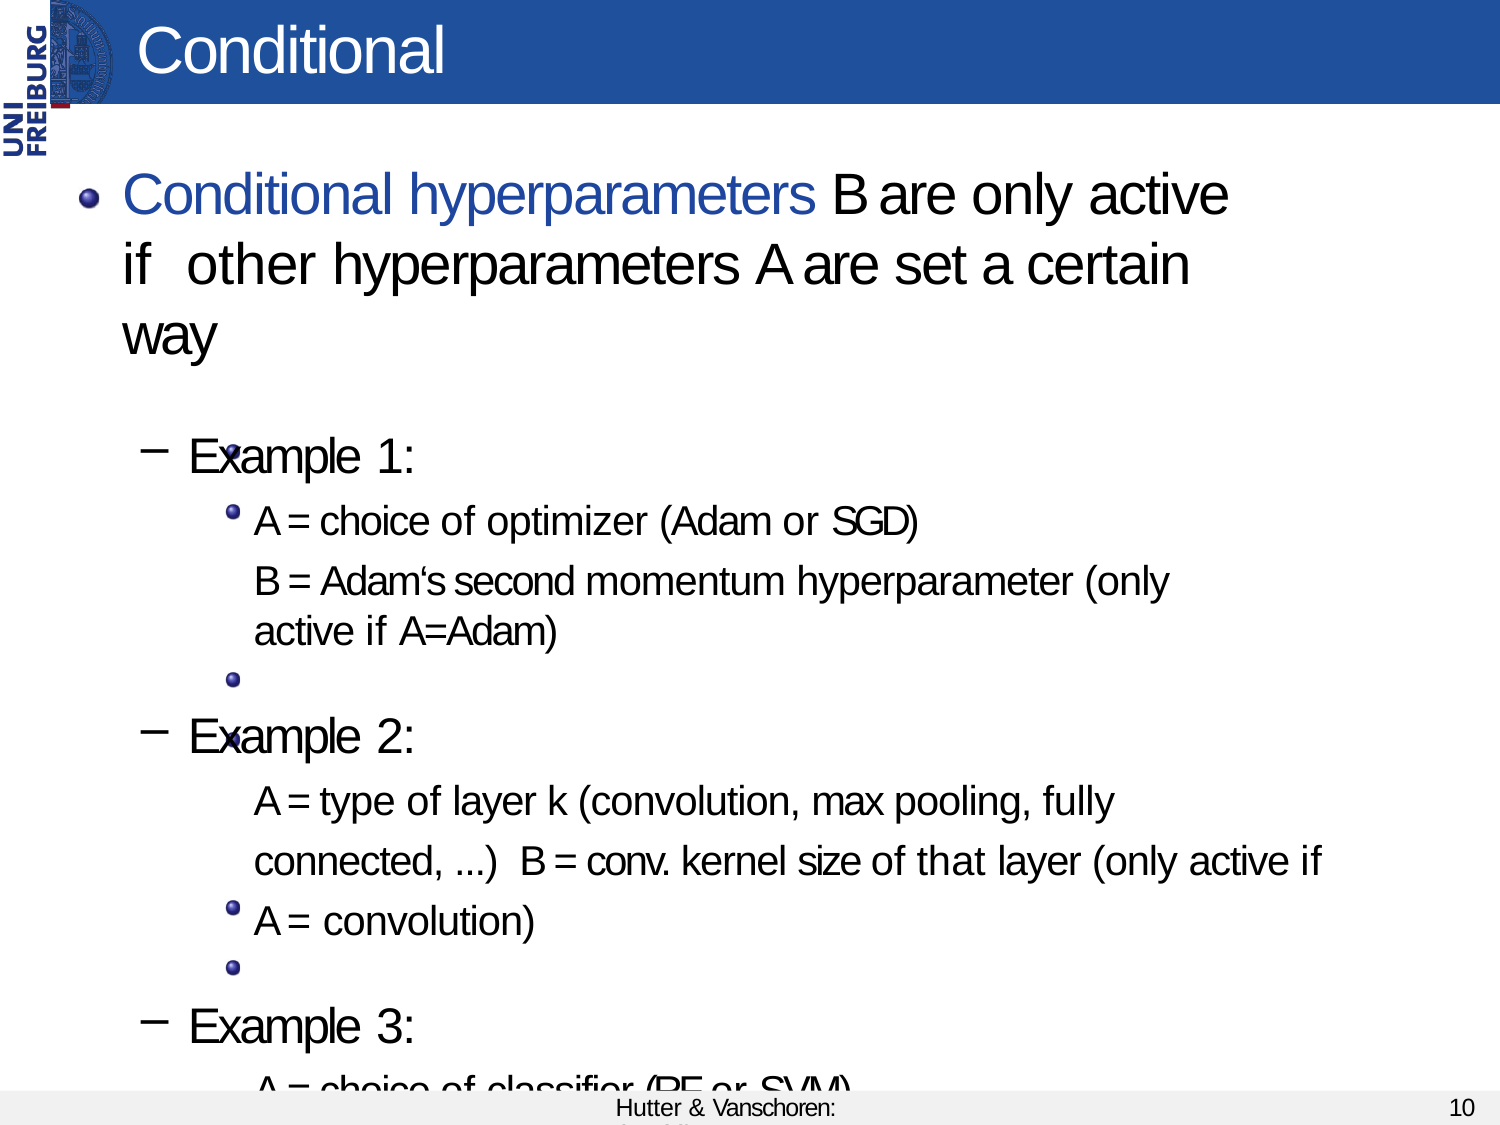

# Conditional hyperparameters
Conditional hyperparameters B are only active if  other hyperparameters A are set a certain way

Example 1:
A = choice of optimizer (Adam or SGD)
B = Adam‘s second momentum hyperparameter (only active if A=Adam)

Example 2:
A = type of layer k (convolution, max pooling, fully connected, ...)  B = conv. kernel size of that layer (only active if A = convolution)

Example 3:
A = choice of classifier (RF or SVM)
B = SVM‘s kernel parameter (only active if A = SVM)

Hutter & Vanschoren: AutoML
10